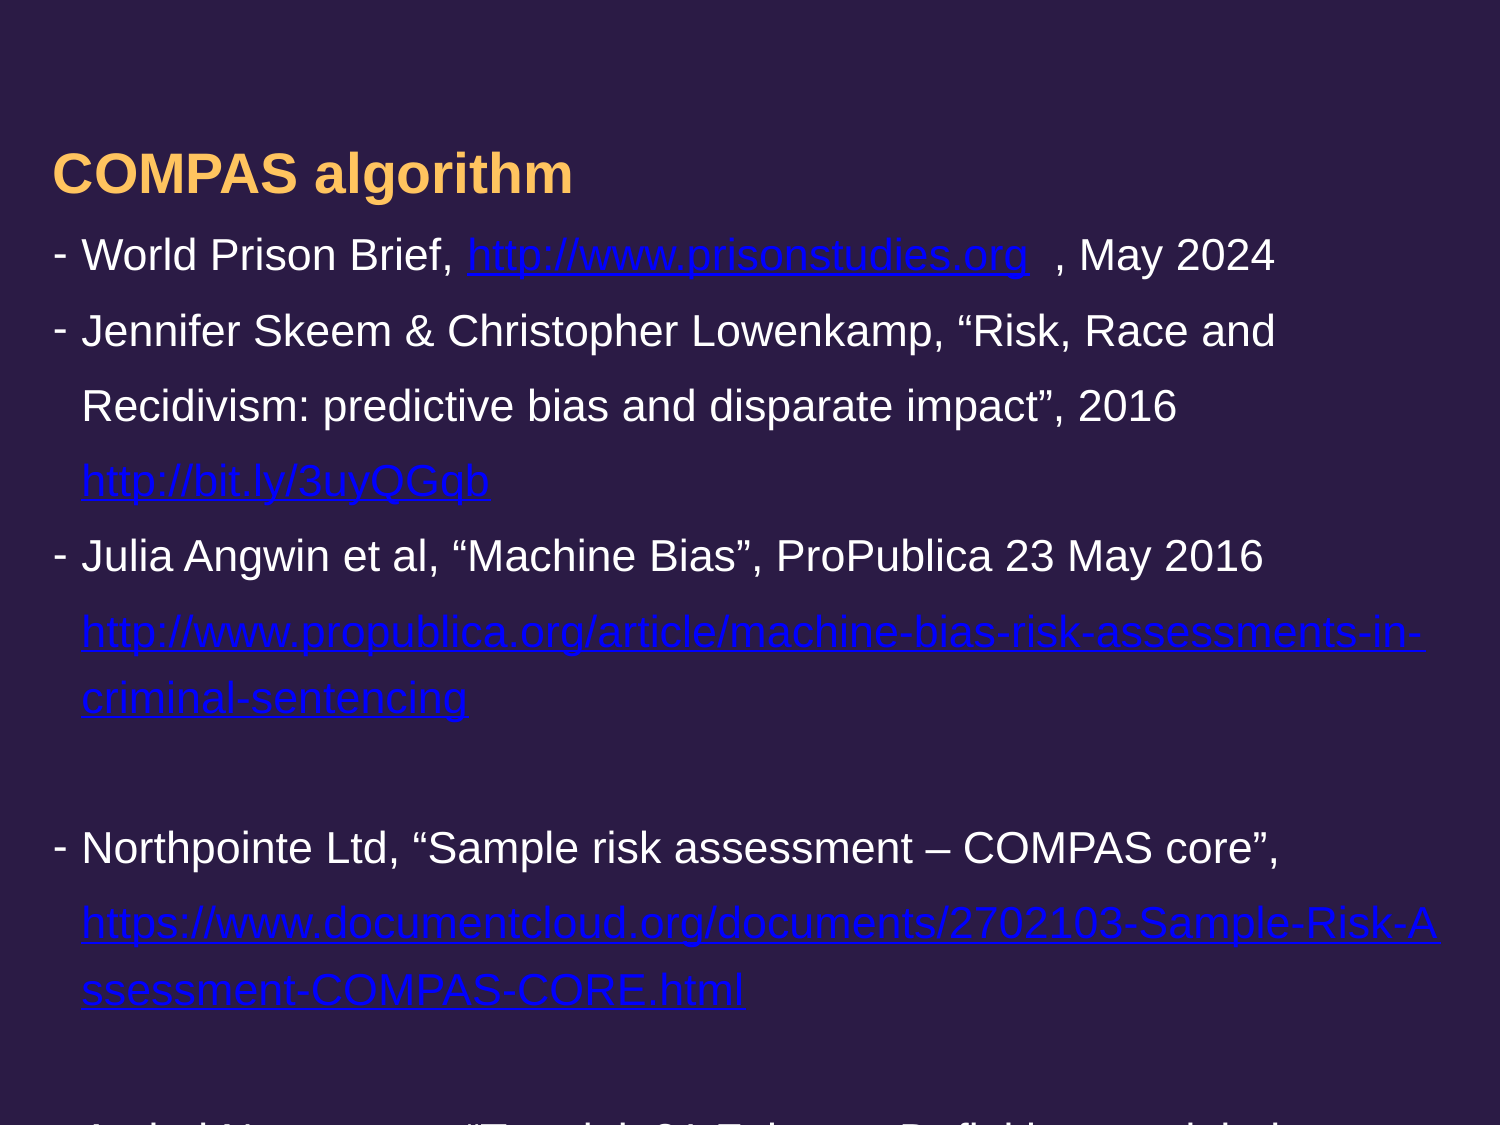

# REFERENCES I
COMPAS algorithm
World Prison Brief, http://www.prisonstudies.org  , May 2024
Jennifer Skeem & Christopher Lowenkamp, “Risk, Race and Recidivism: predictive bias and disparate impact”, 2016 http://bit.ly/3uyQGqb
Julia Angwin et al, “Machine Bias”, ProPublica 23 May 2016 http://www.propublica.org/article/machine-bias-risk-assessments-in-criminal-sentencing
Northpointe Ltd, “Sample risk assessment – COMPAS core”, https://www.documentcloud.org/documents/2702103-Sample-Risk-Assessment-COMPAS-CORE.html
Arvind Narayanan, “Tutorial: 21 Fairness Definitions and their Politics”, FAccT 2018, http://www.youtube.com/embed/jIXIuYdnyyk